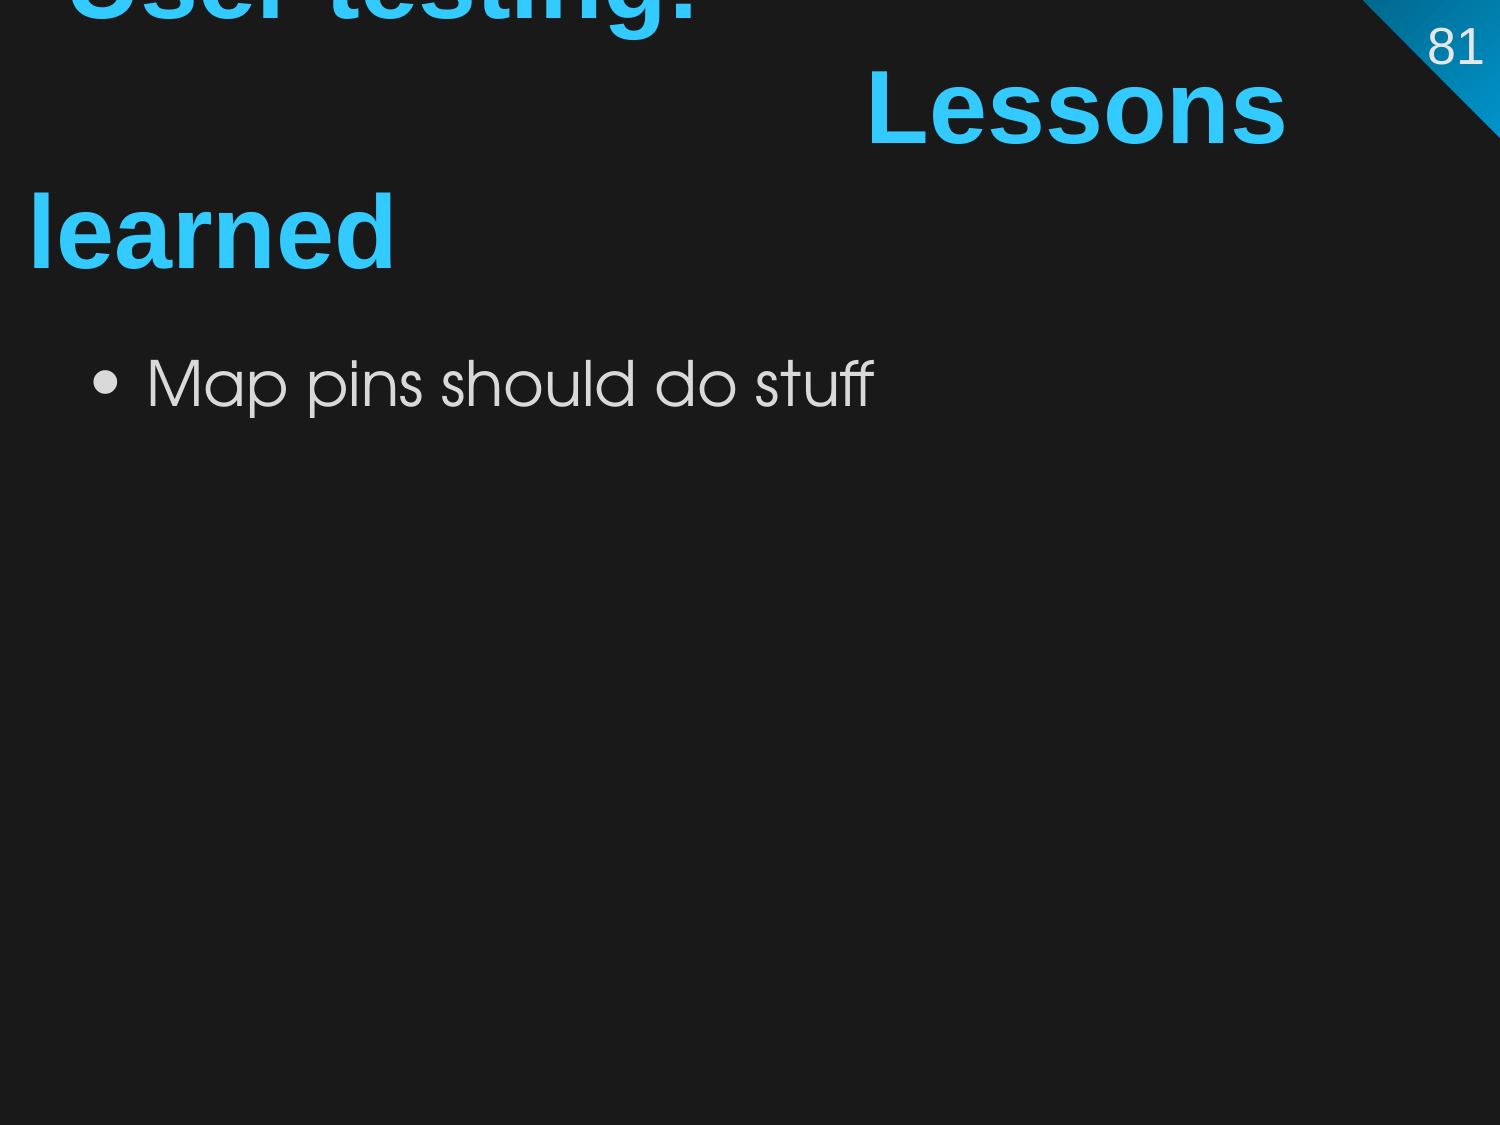

81
# User testing: Lessons   learned
Map pins should do stuff